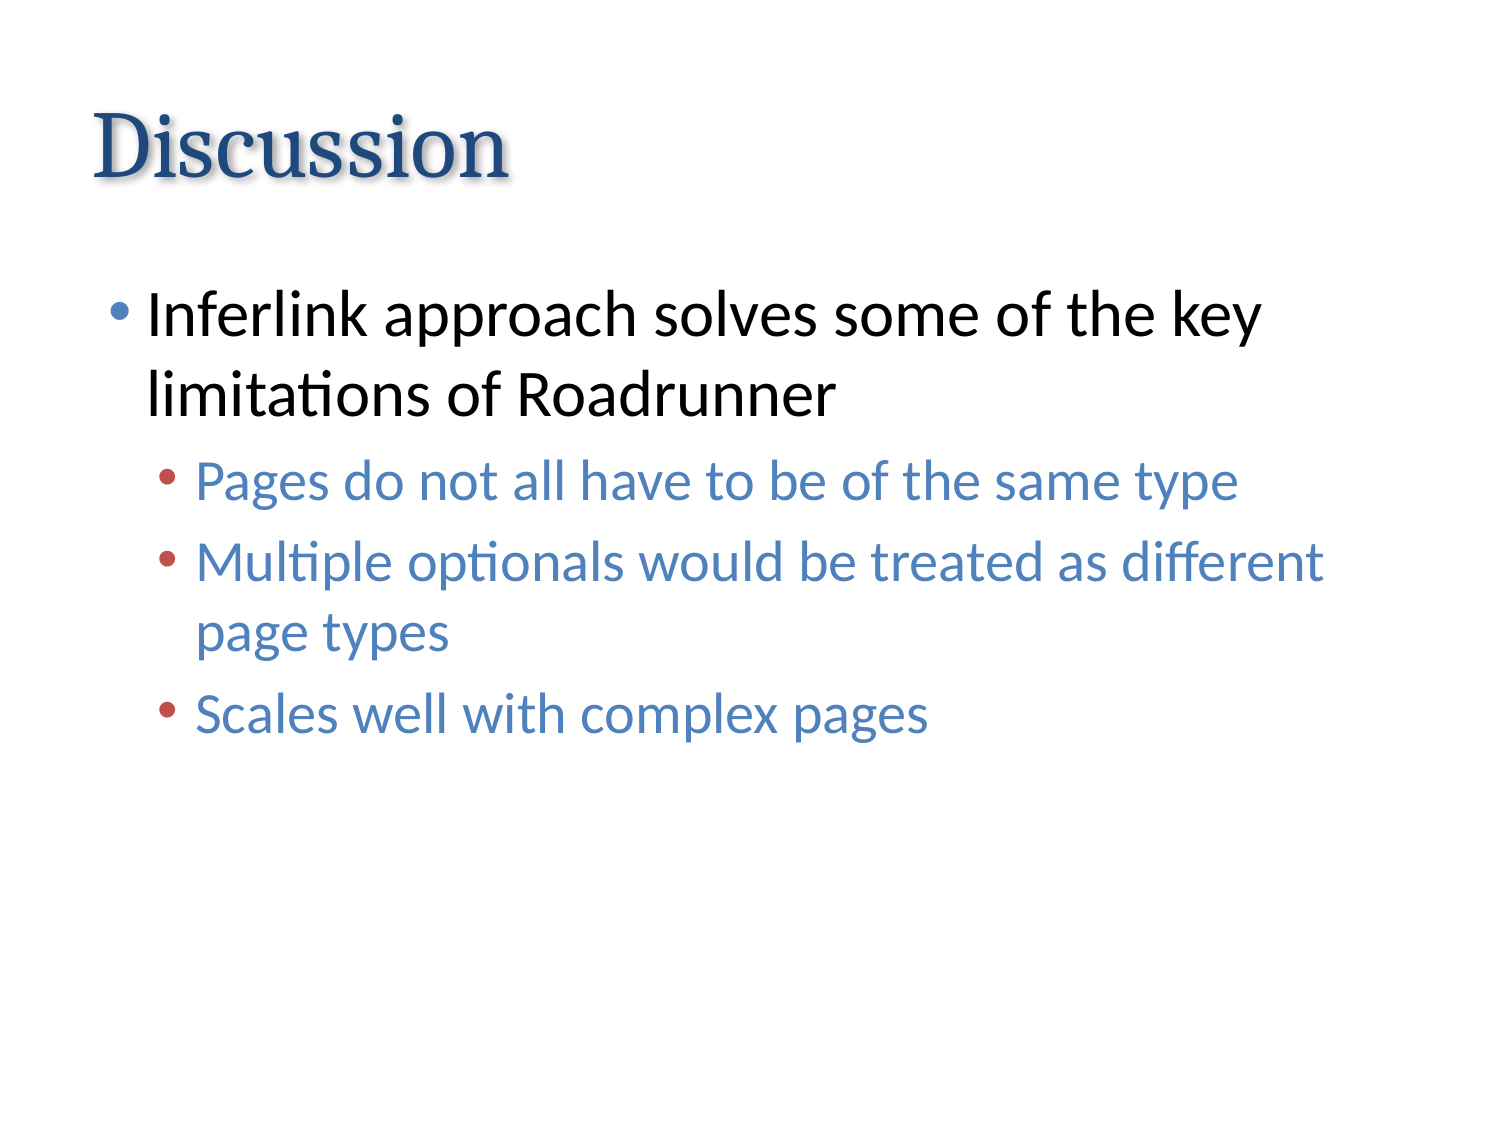

# Discussion
Inferlink approach solves some of the key limitations of Roadrunner
Pages do not all have to be of the same type
Multiple optionals would be treated as different page types
Scales well with complex pages